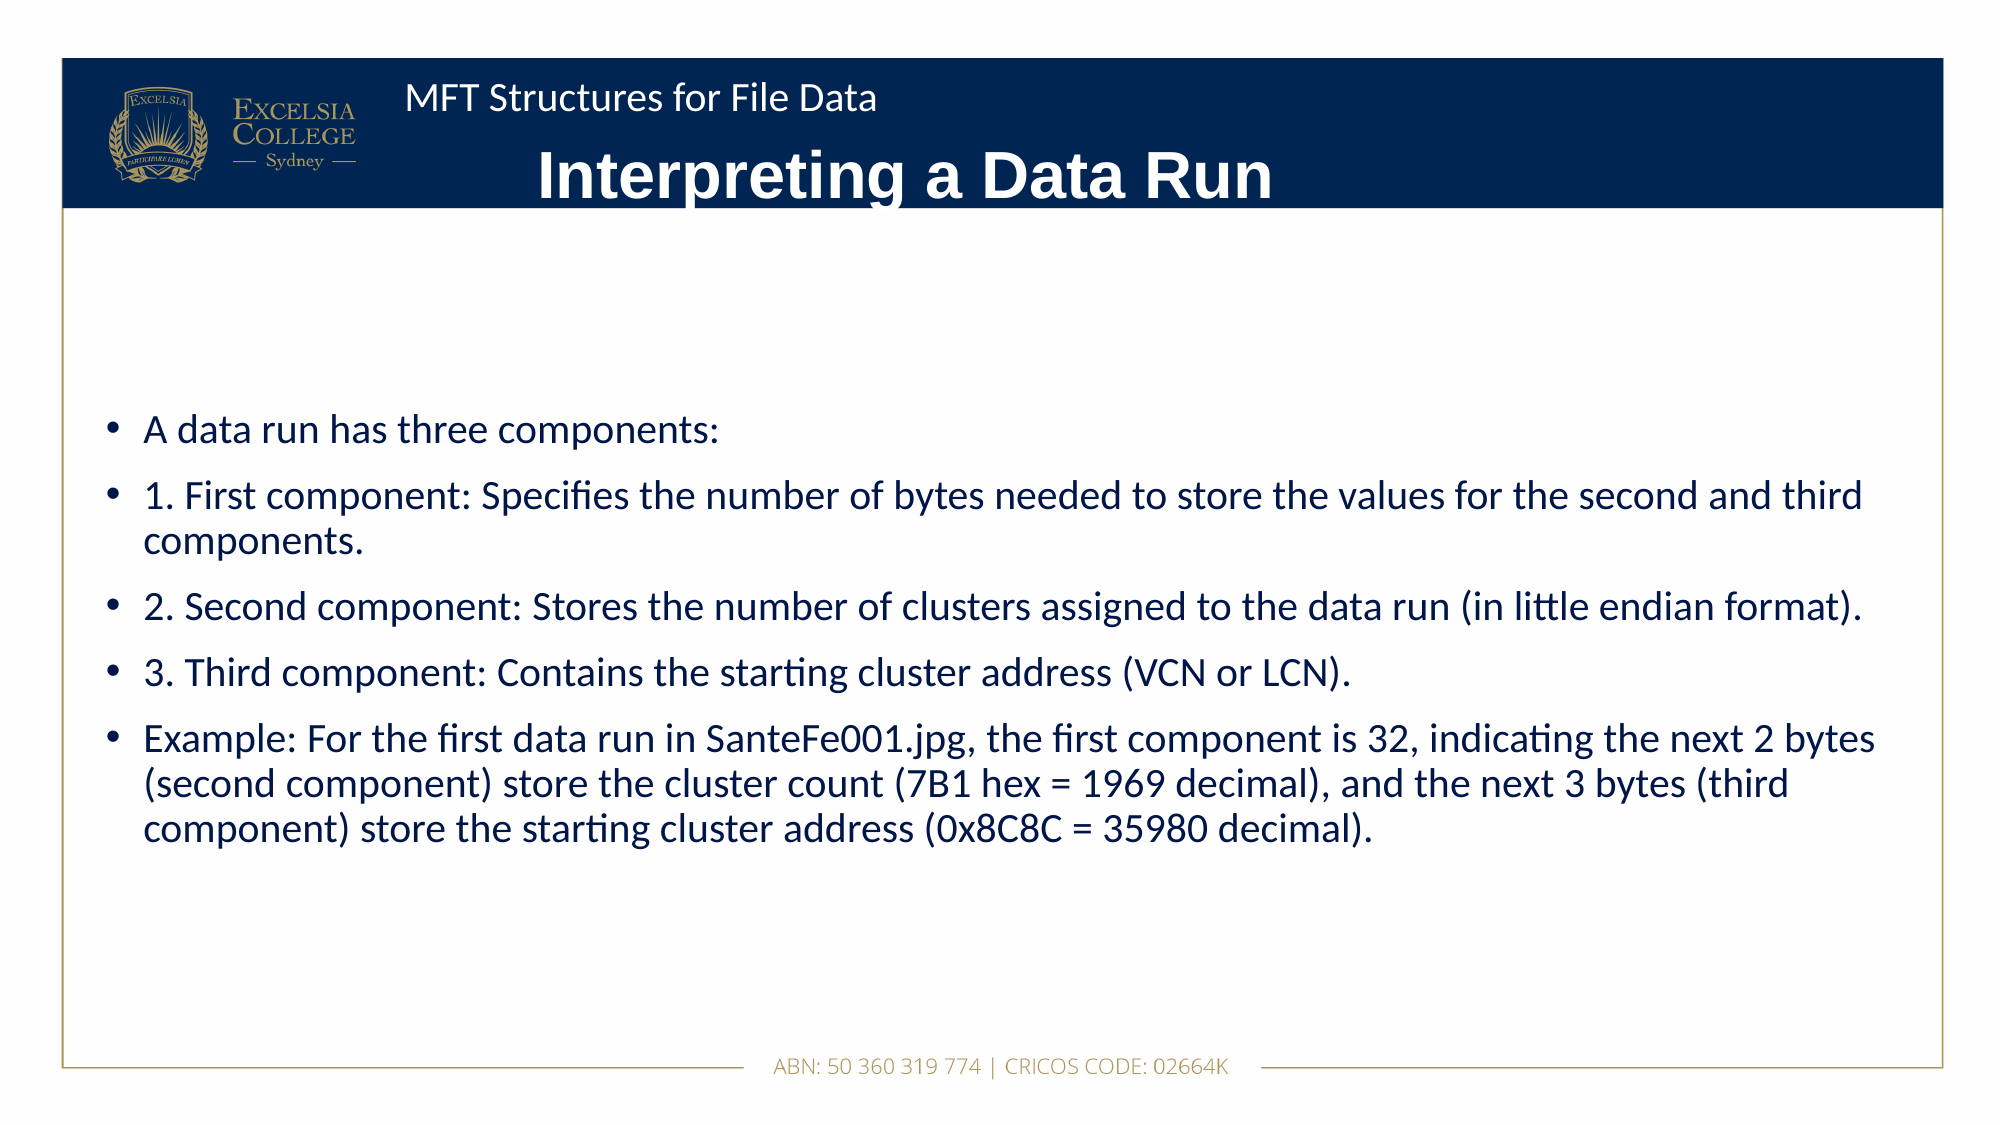

# MFT Structures for File Data
Interpreting a Data Run
A data run has three components:
1. First component: Specifies the number of bytes needed to store the values for the second and third components.
2. Second component: Stores the number of clusters assigned to the data run (in little endian format).
3. Third component: Contains the starting cluster address (VCN or LCN).
Example: For the first data run in SanteFe001.jpg, the first component is 32, indicating the next 2 bytes (second component) store the cluster count (7B1 hex = 1969 decimal), and the next 3 bytes (third component) store the starting cluster address (0x8C8C = 35980 decimal).